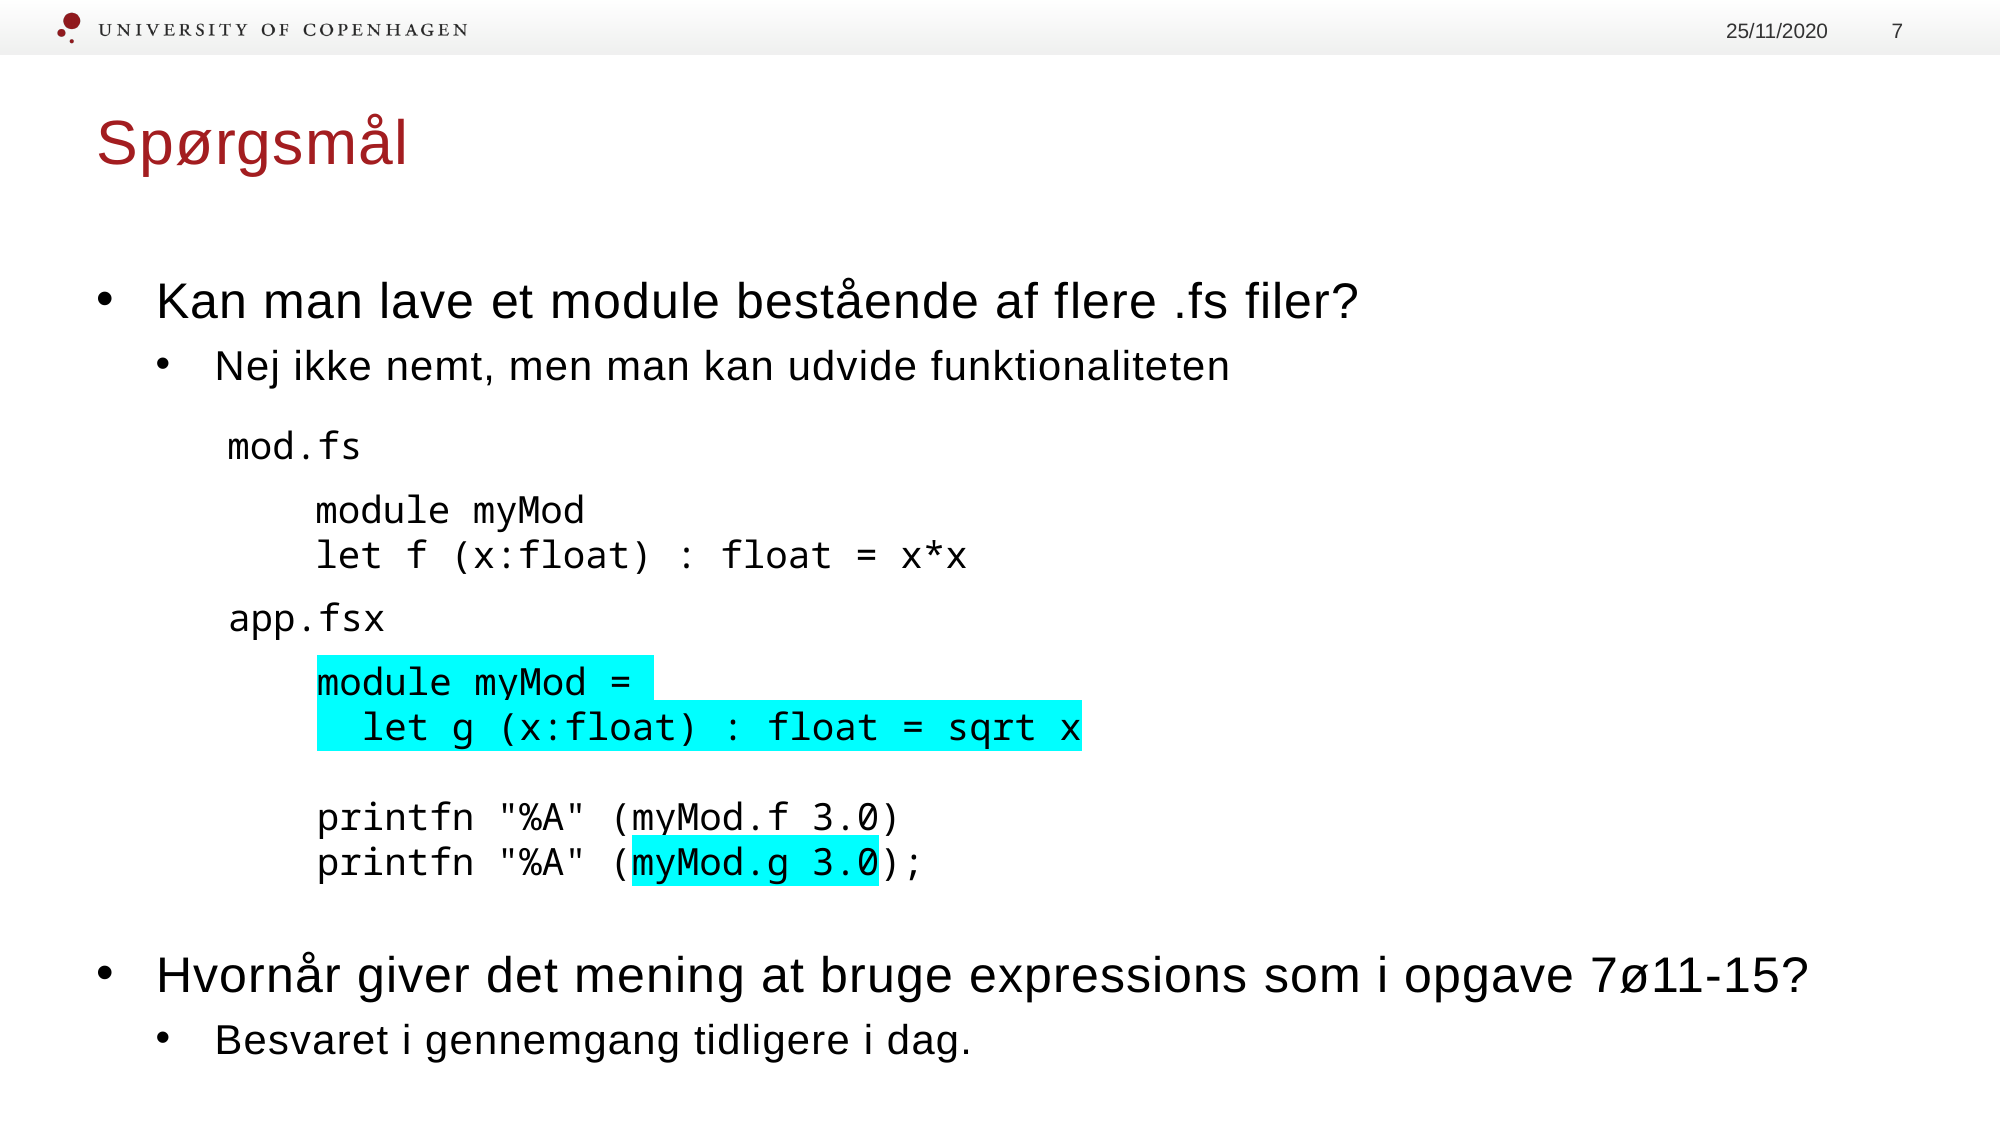

25/11/2020
7
# Spørgsmål
Kan man lave et module bestående af flere .fs filer?
Nej ikke nemt, men man kan udvide funktionaliteten
mod.fs
module myMod
let f (x:float) : float = x*x
app.fsx
module myMod =
  let g (x:float) : float = sqrt x

printfn "%A" (myMod.f 3.0)
printfn "%A" (myMod.g 3.0);
Hvornår giver det mening at bruge expressions som i opgave 7ø11-15?
Besvaret i gennemgang tidligere i dag.